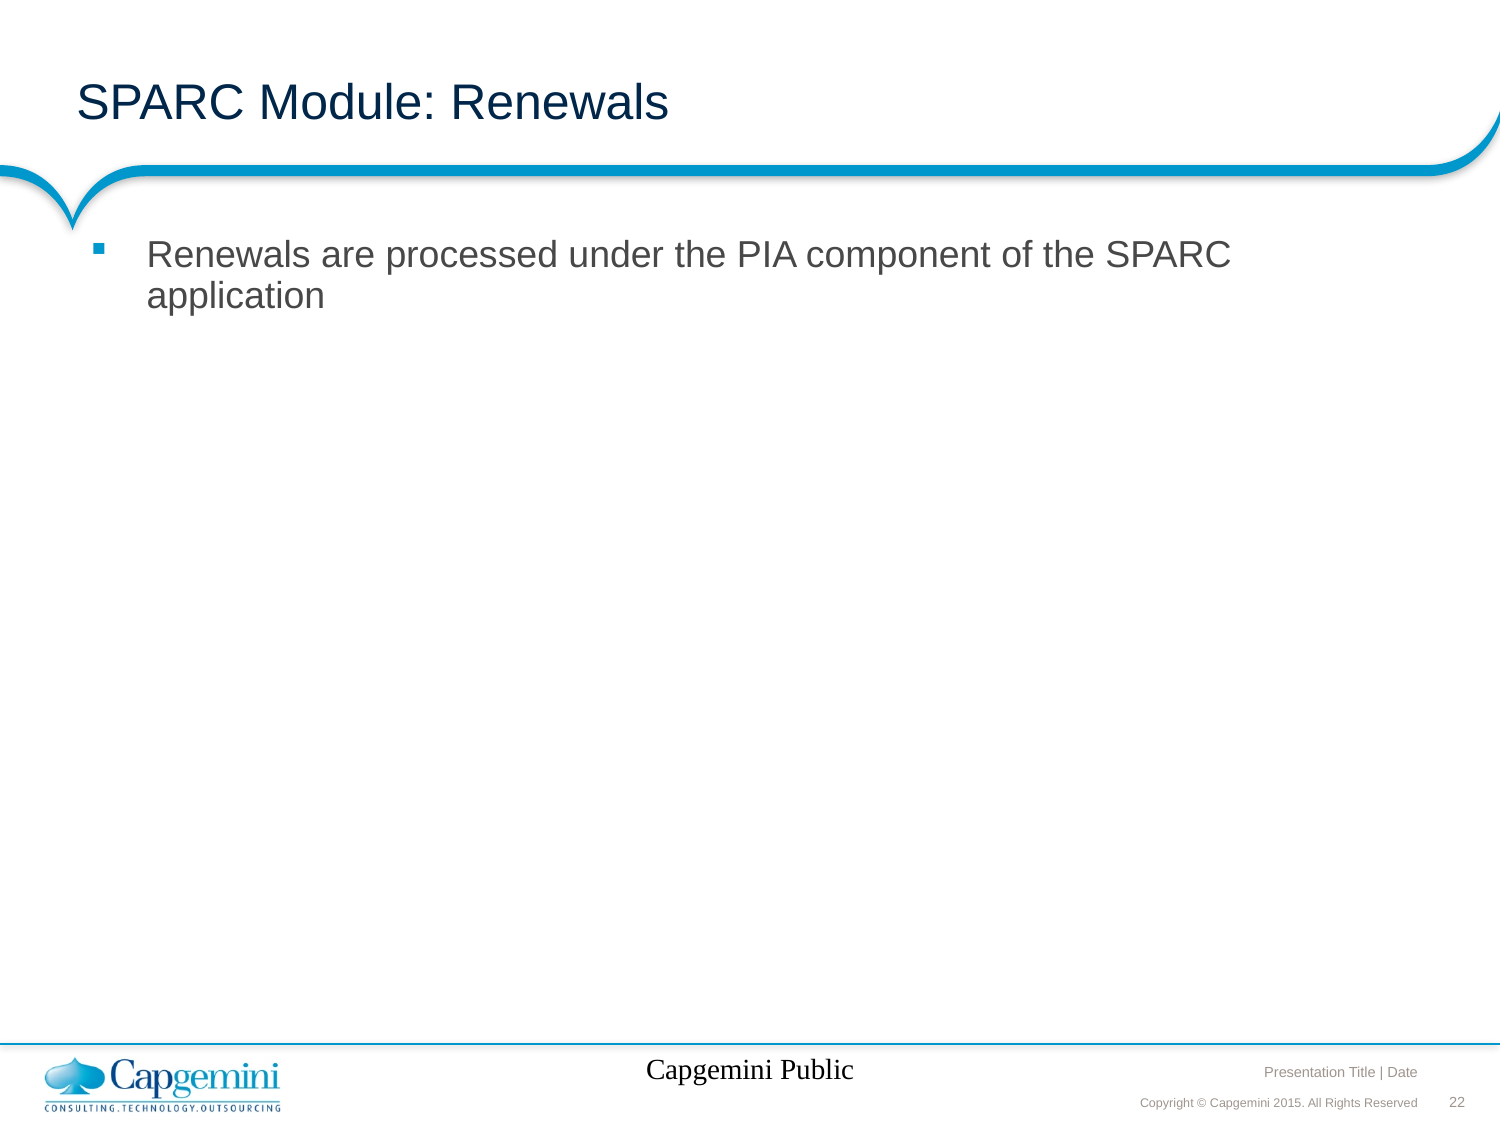

# SPARC Module: Renewals
Renewals are processed under the PIA component of the SPARC application
Capgemini Public